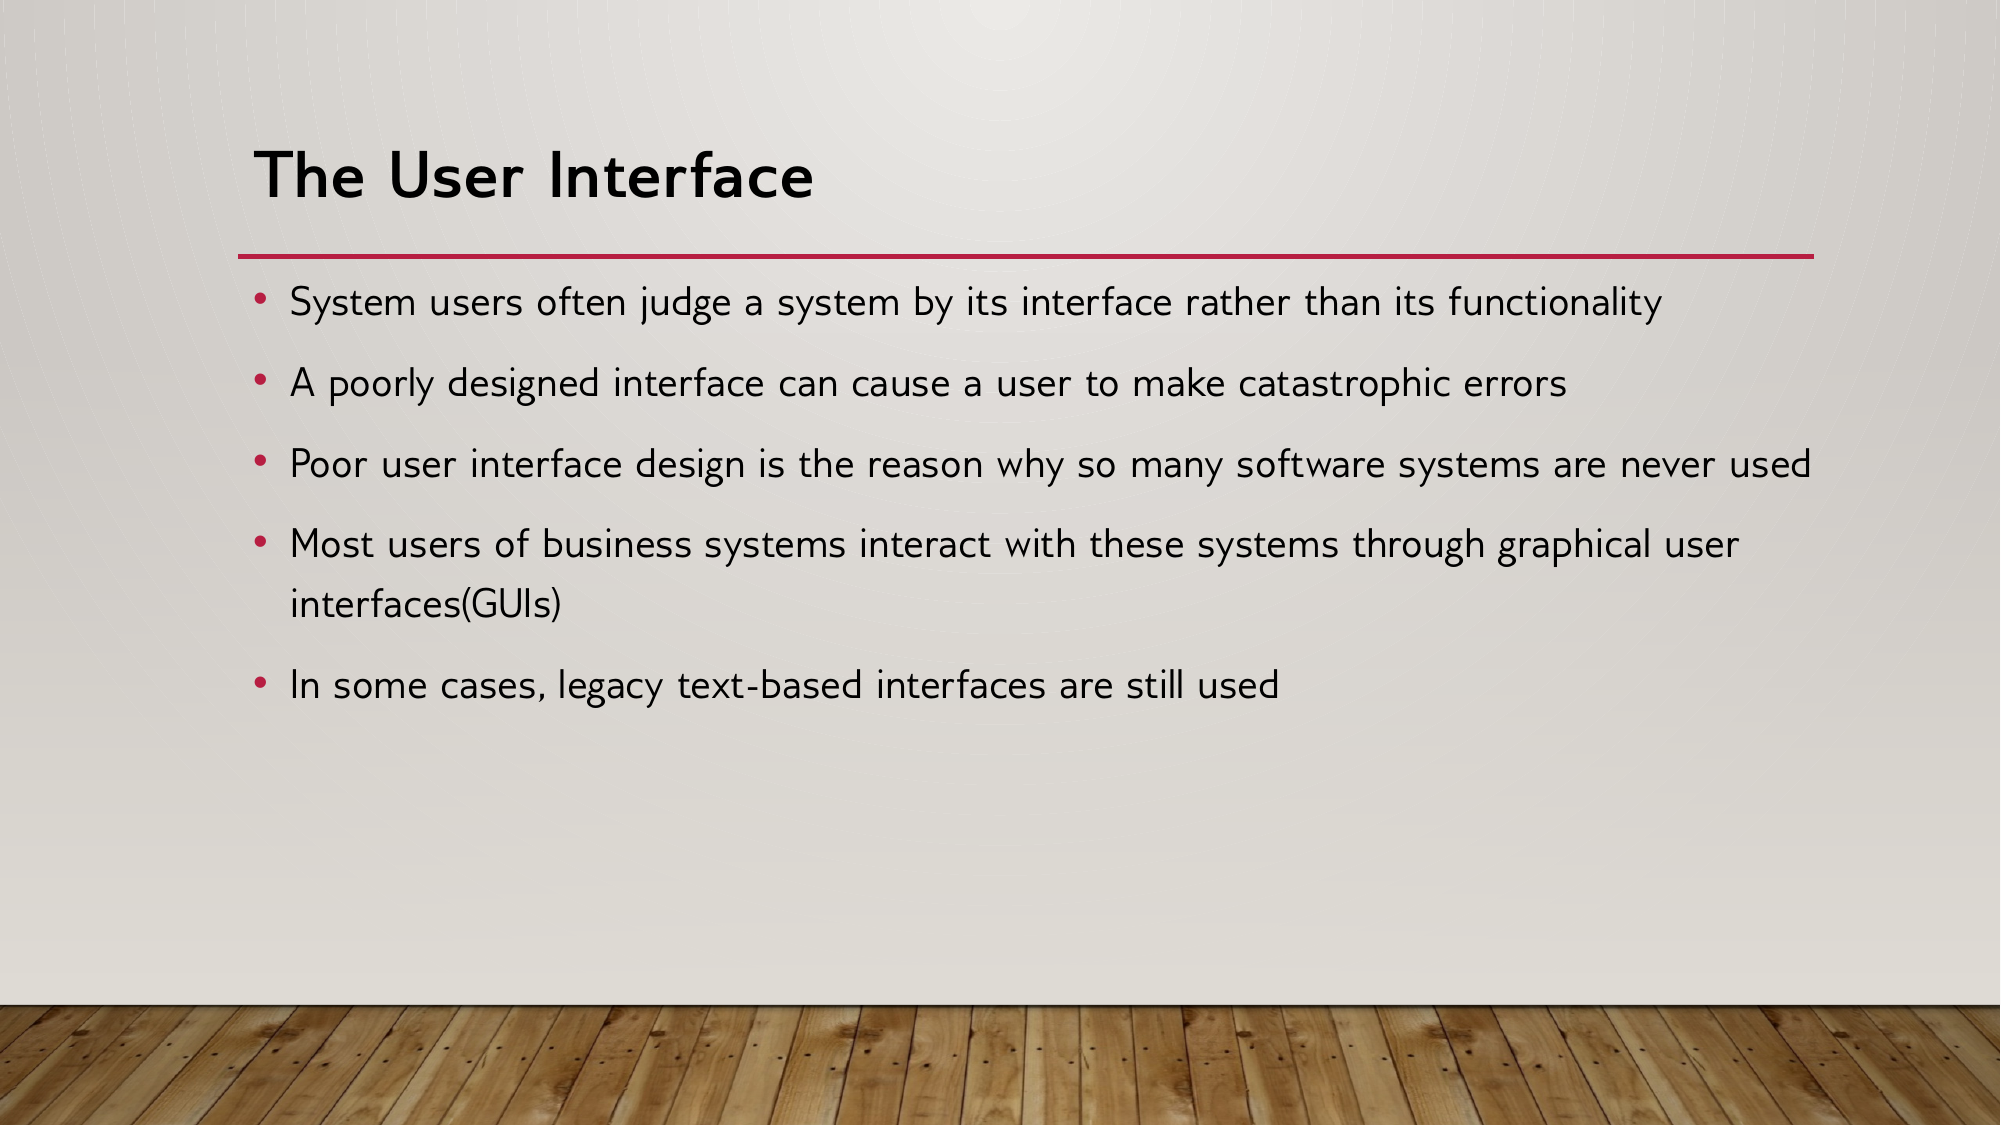

# The User Interface
System users often judge a system by its interface rather than its functionality
A poorly designed interface can cause a user to make catastrophic errors
Poor user interface design is the reason why so many software systems are never used
Most users of business systems interact with these systems through graphical user interfaces(GUIs)
In some cases, legacy text-based interfaces are still used